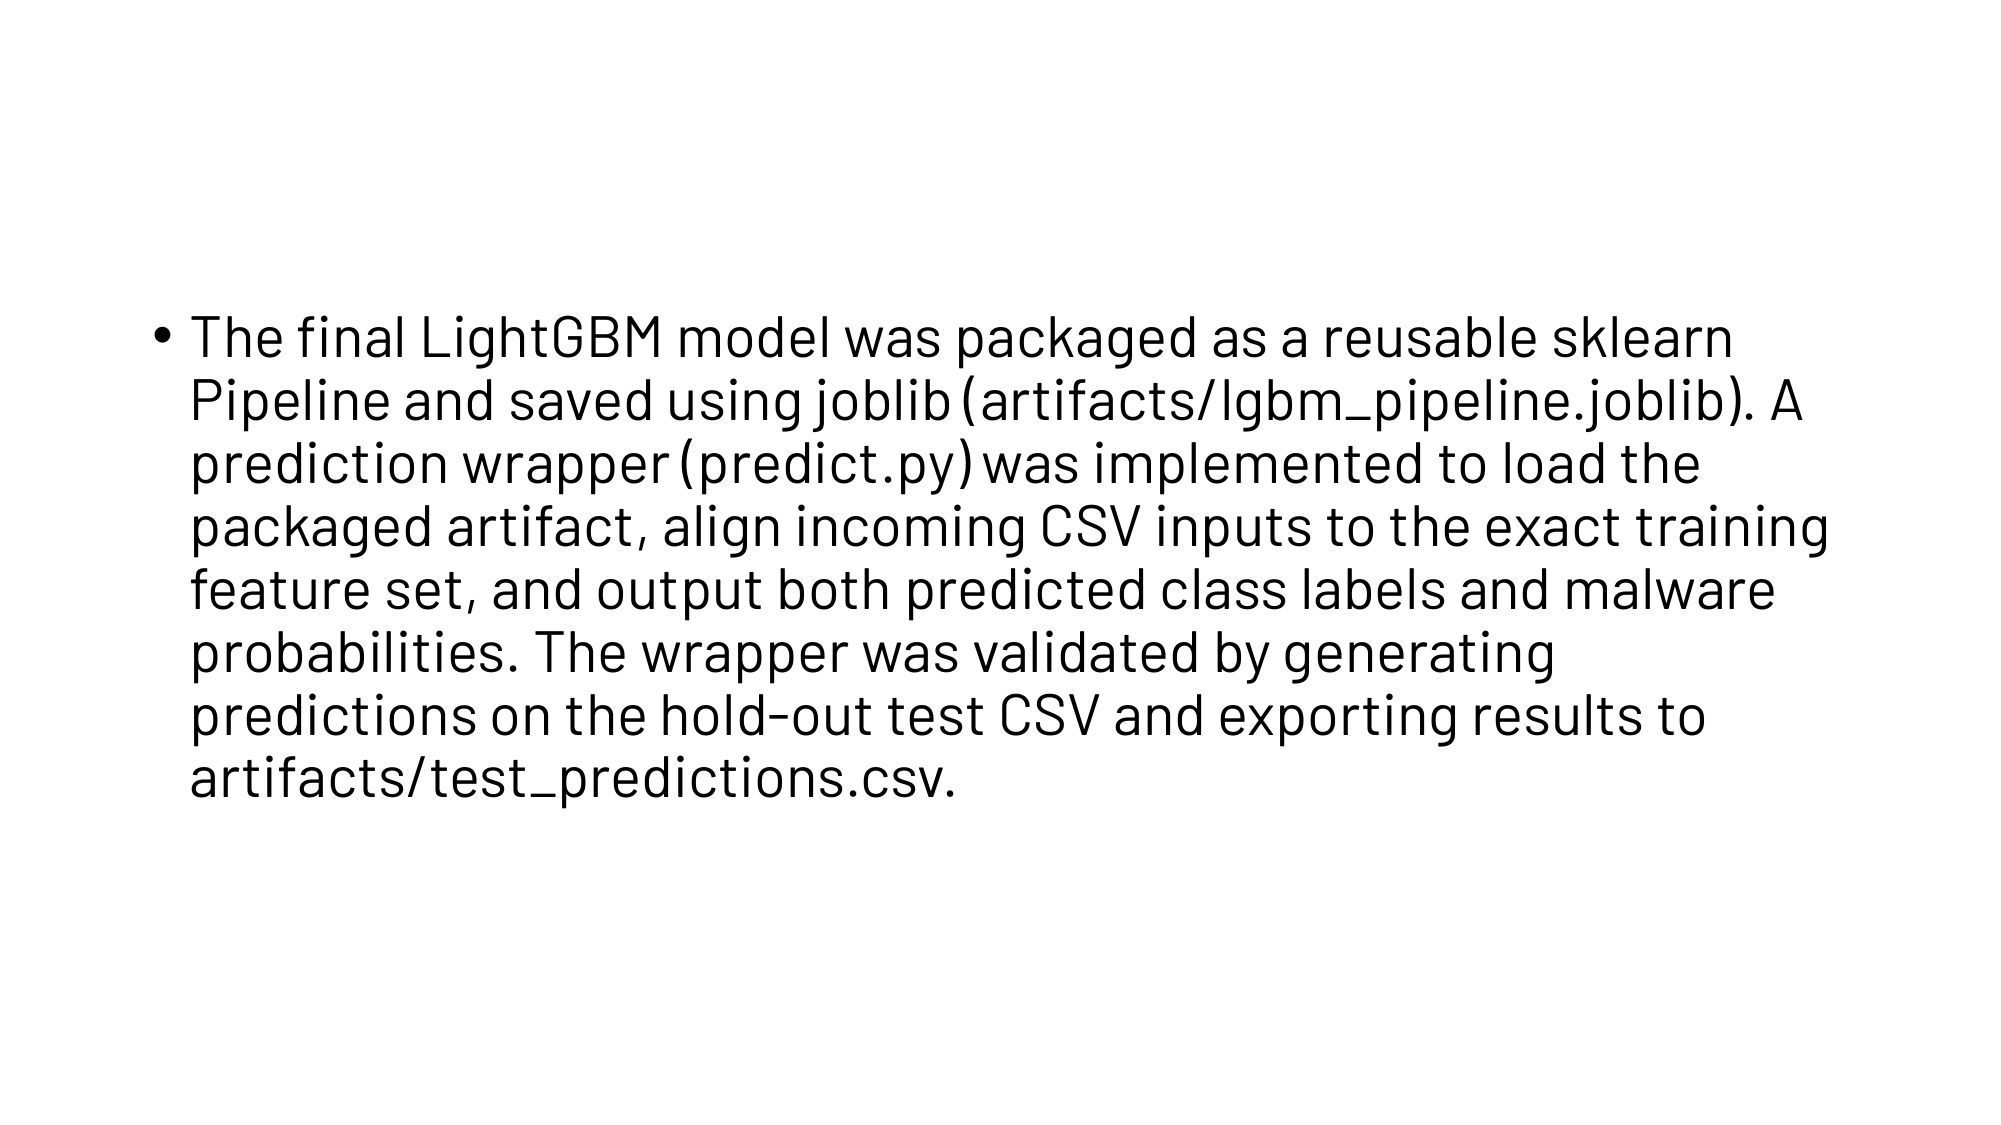

#
The final LightGBM model was packaged as a reusable sklearn Pipeline and saved using joblib (artifacts/lgbm_pipeline.joblib). A prediction wrapper (predict.py) was implemented to load the packaged artifact, align incoming CSV inputs to the exact training feature set, and output both predicted class labels and malware probabilities. The wrapper was validated by generating predictions on the hold-out test CSV and exporting results to artifacts/test_predictions.csv.